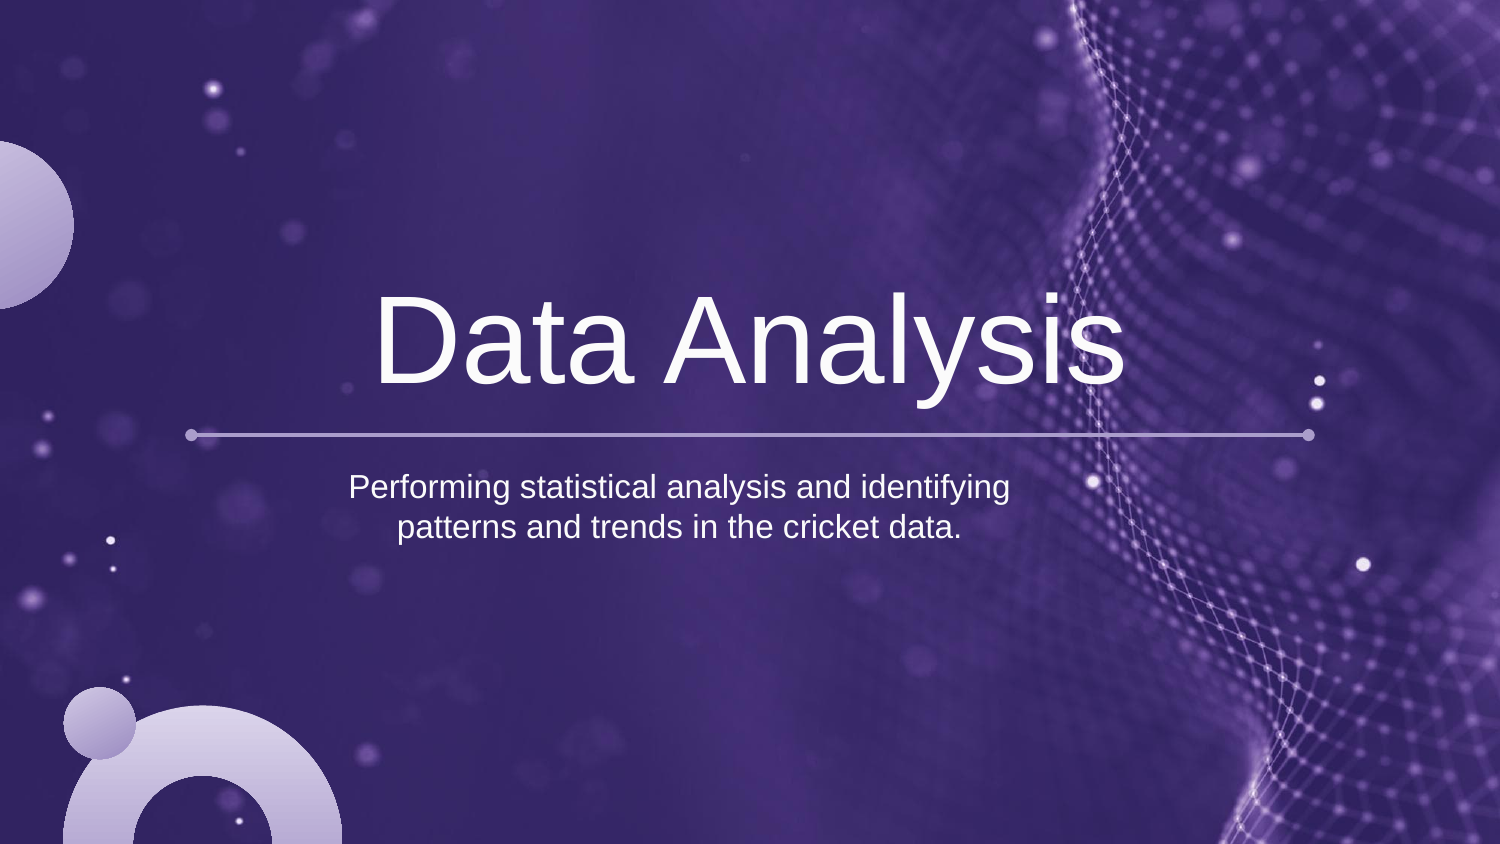

Data Analysis
Performing statistical analysis and identifying patterns and trends in the cricket data.